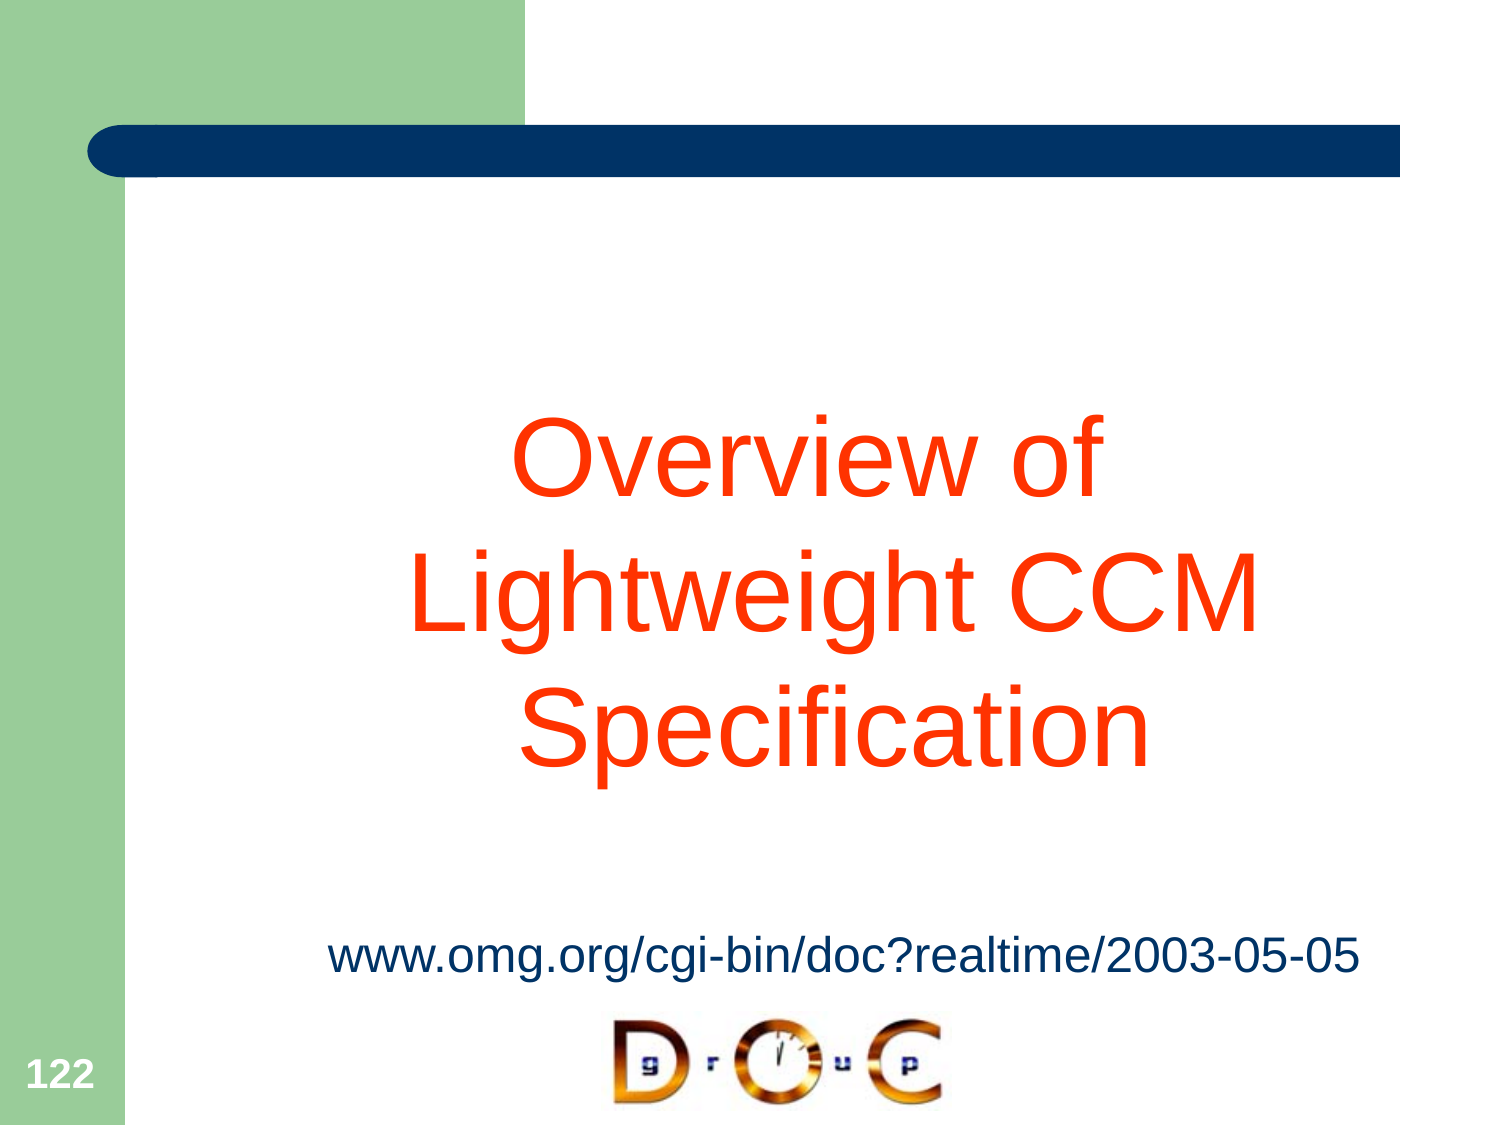

Overview of Lightweight CCM Specification
www.omg.org/cgi-bin/doc?realtime/2003-05-05
122